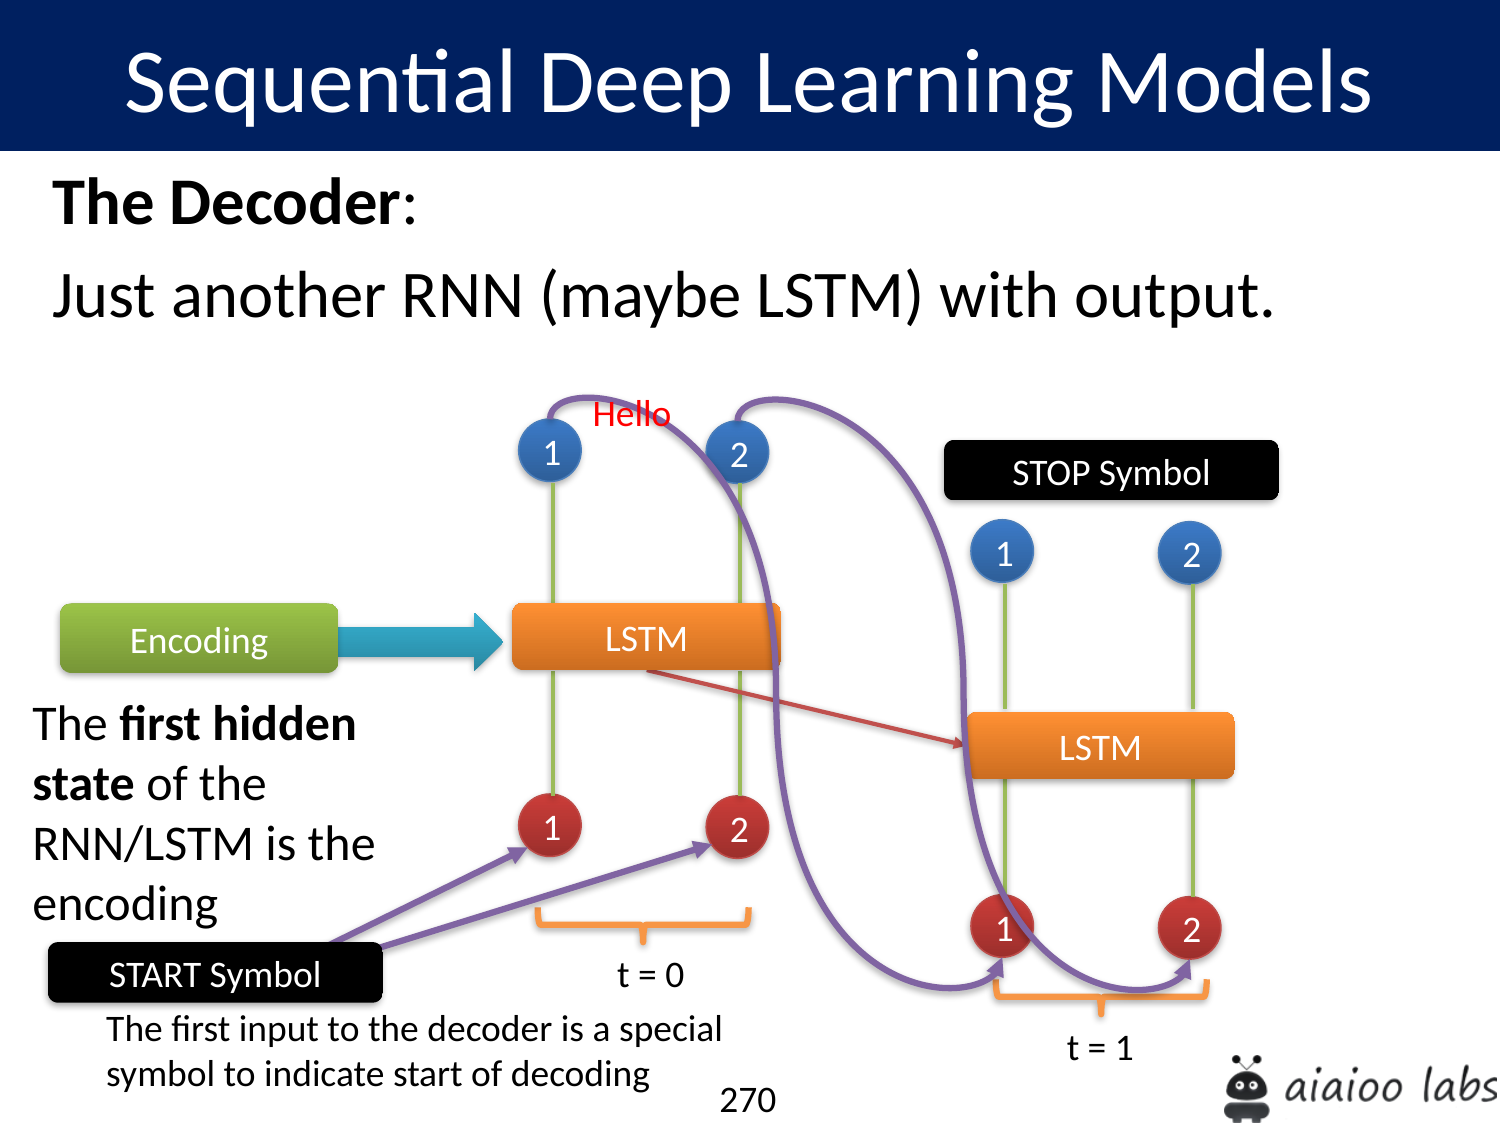

Sequential Deep Learning Models
The Decoder:
Just another RNN (maybe LSTM) with output.
Hello
1
2
STOP Symbol
1
2
LSTM
Encoding

The first hidden state of the RNN/LSTM is the encoding
LSTM
1
2

1
2
START Symbol
t = 0
The first input to the decoder is a special symbol to indicate start of decoding
t = 1